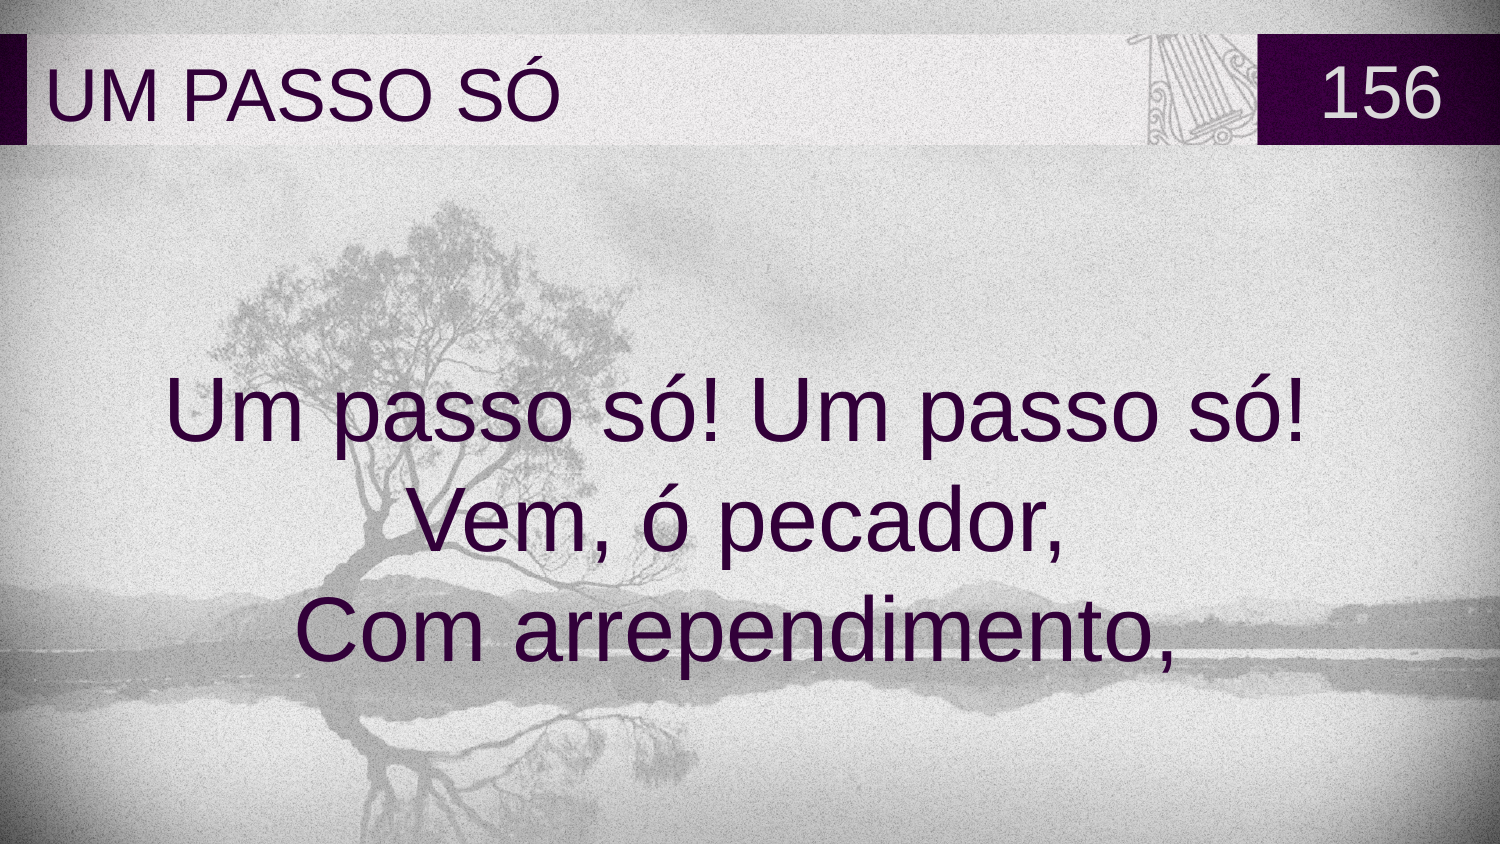

# UM PASSO SÓ
156
Um passo só! Um passo só!
Vem, ó pecador,
Com arrependimento,